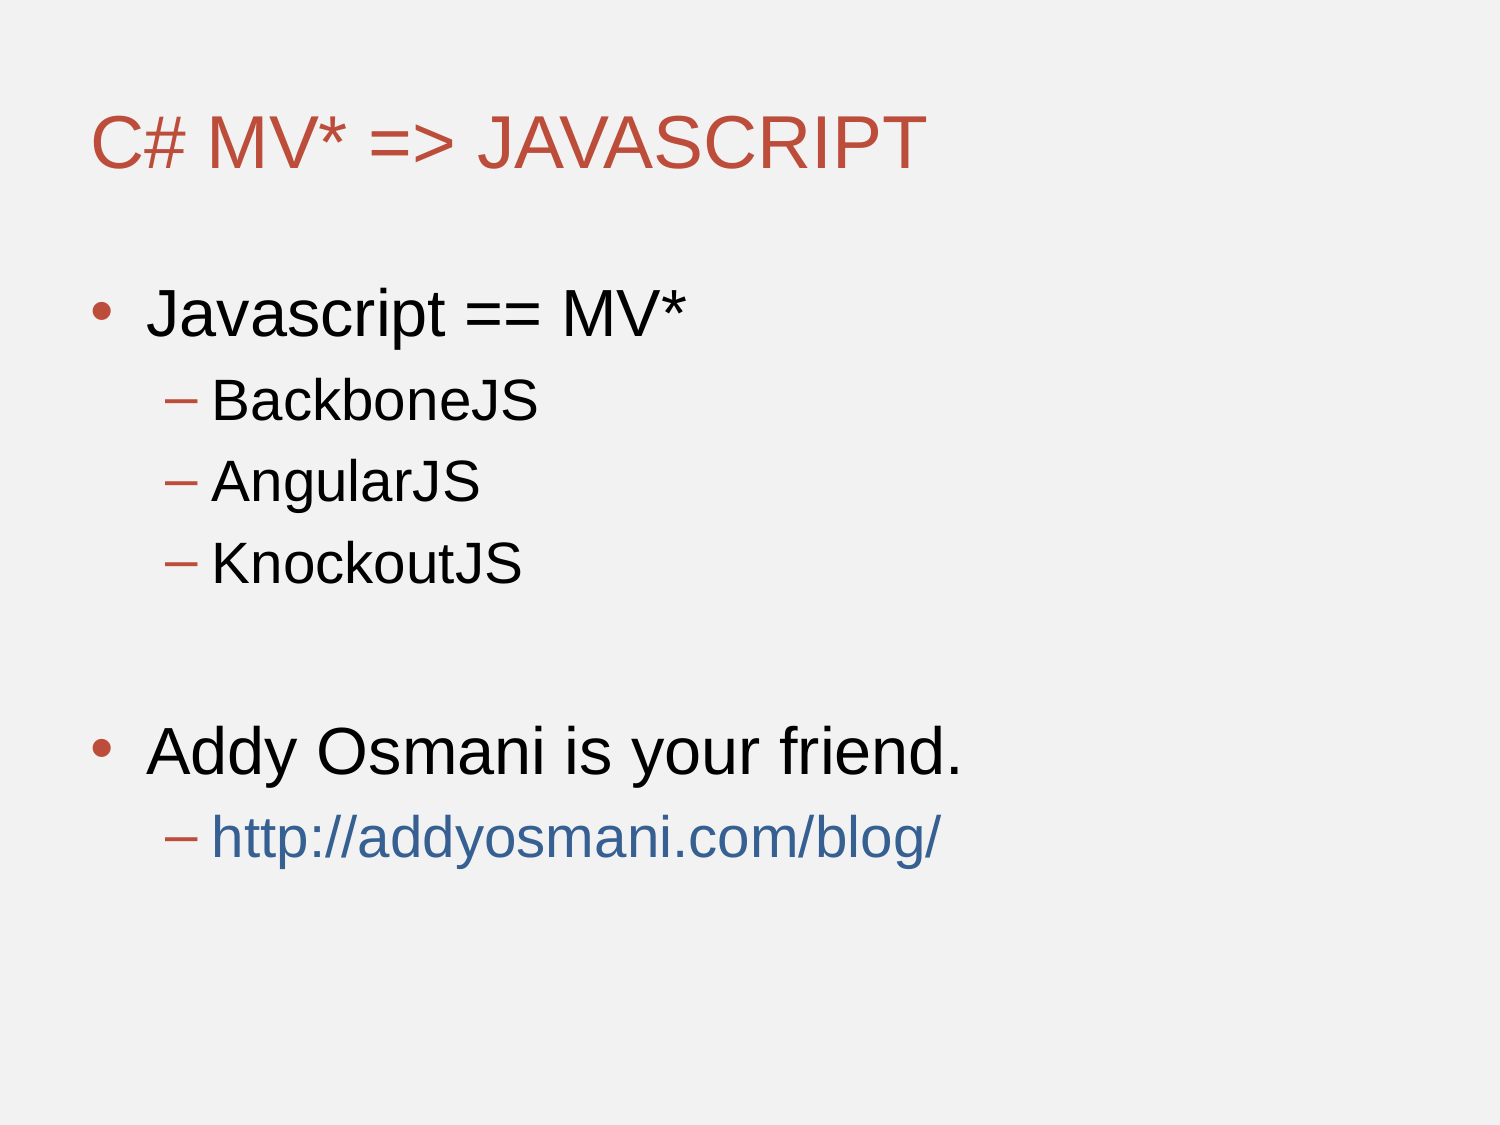

# C# MV* => JavaScript
Javascript == MV*
BackboneJS
AngularJS
KnockoutJS

Addy Osmani is your friend.
http://addyosmani.com/blog/